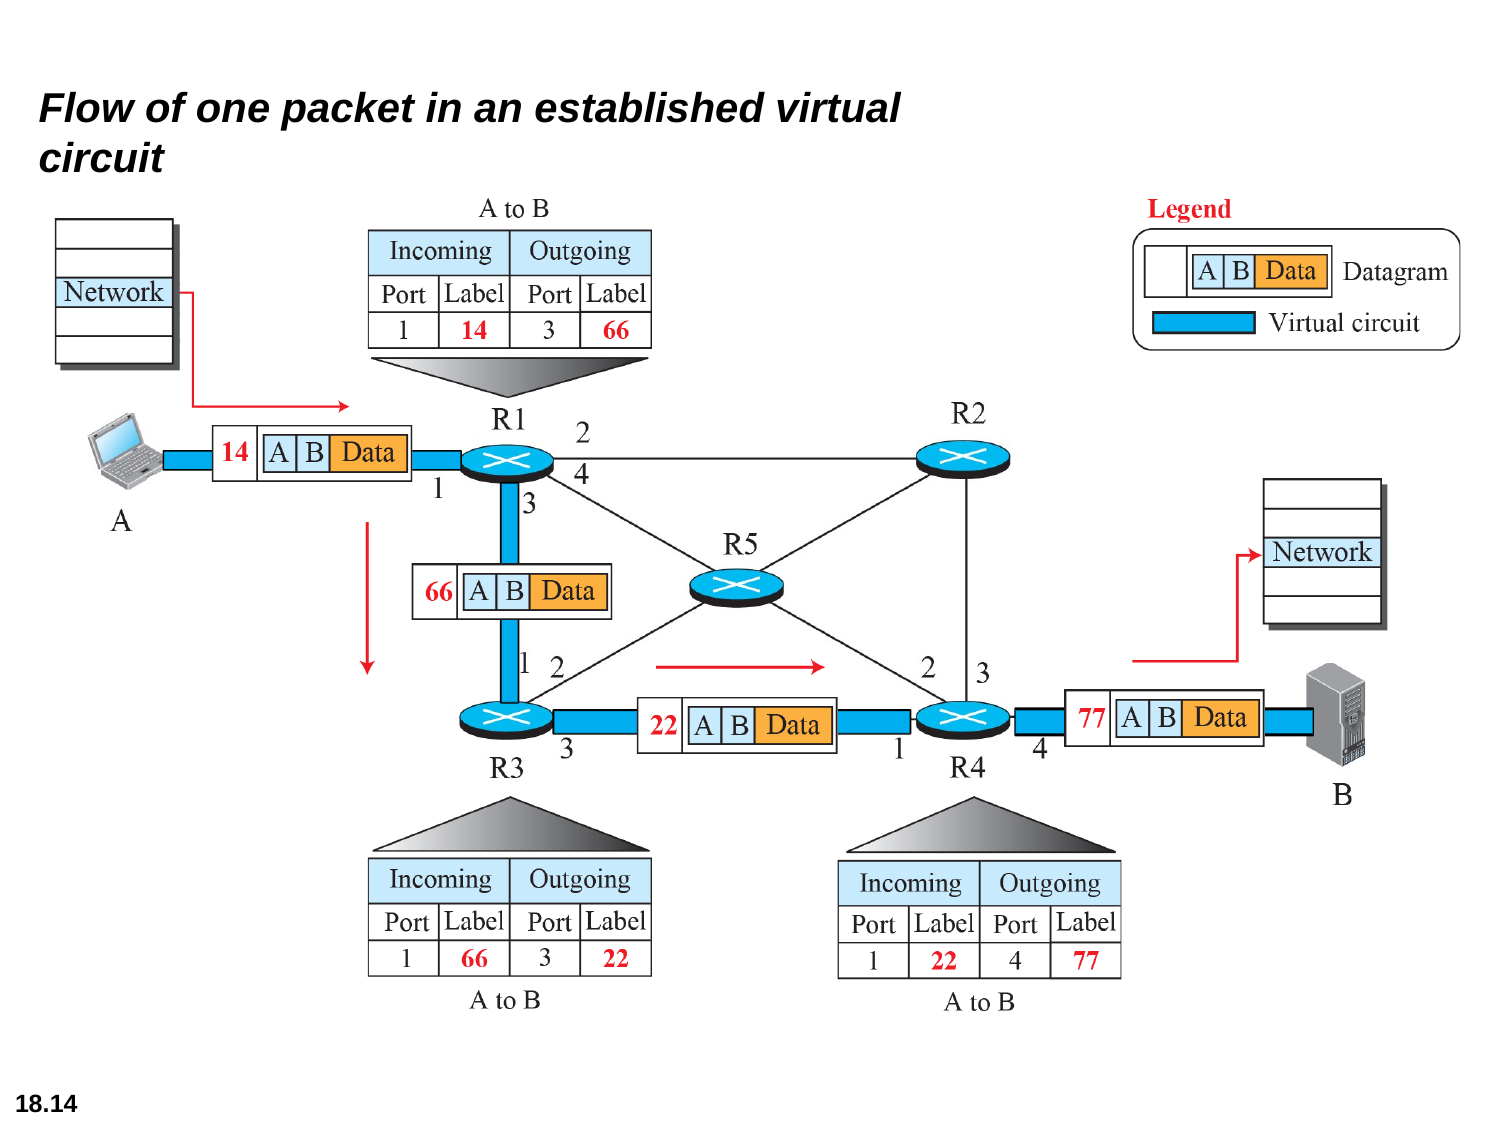

# Flow of one packet in an established virtual circuit

18.14